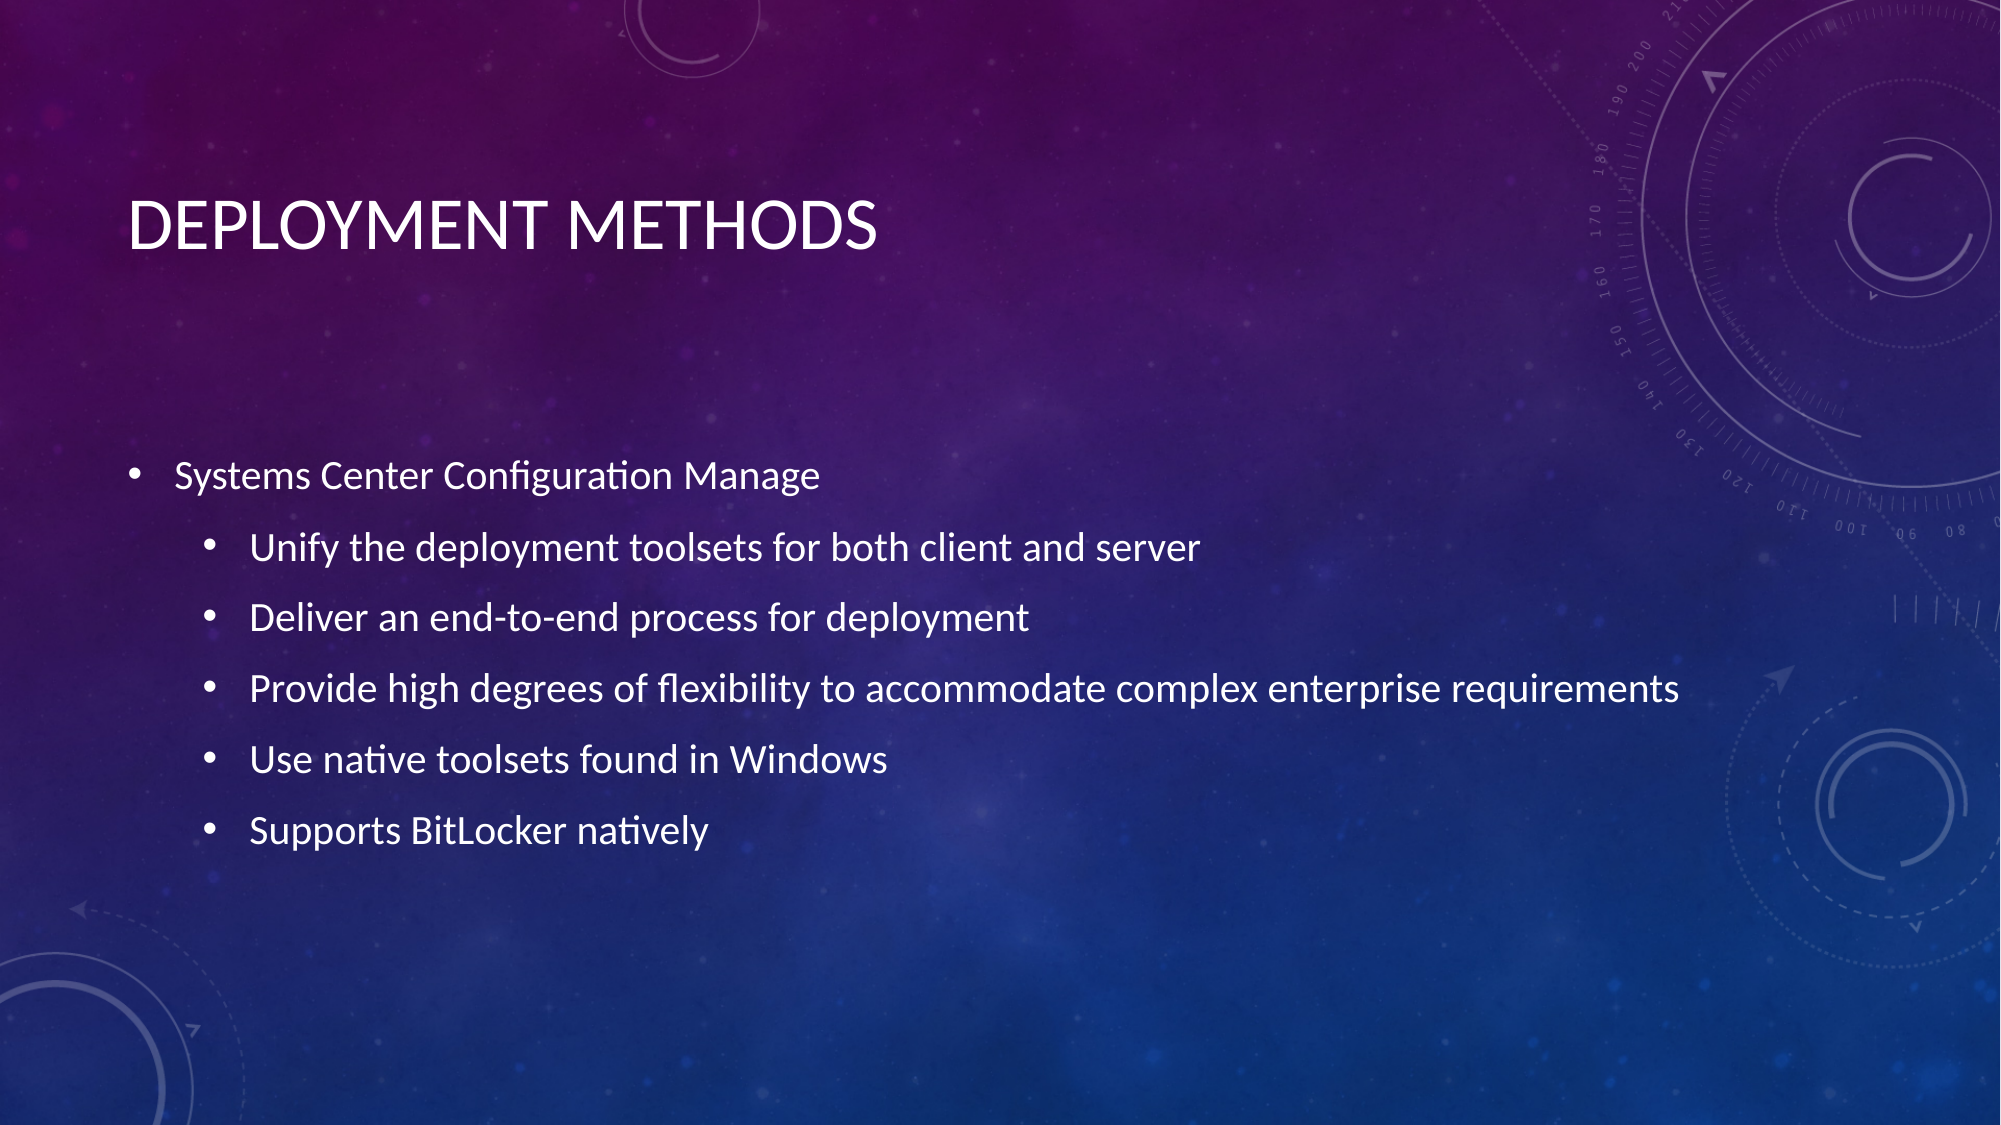

# Deployment Methods
Systems Center Configuration Manage
Unify the deployment toolsets for both client and server
Deliver an end-to-end process for deployment
Provide high degrees of flexibility to accommodate complex enterprise requirements
Use native toolsets found in Windows
Supports BitLocker natively